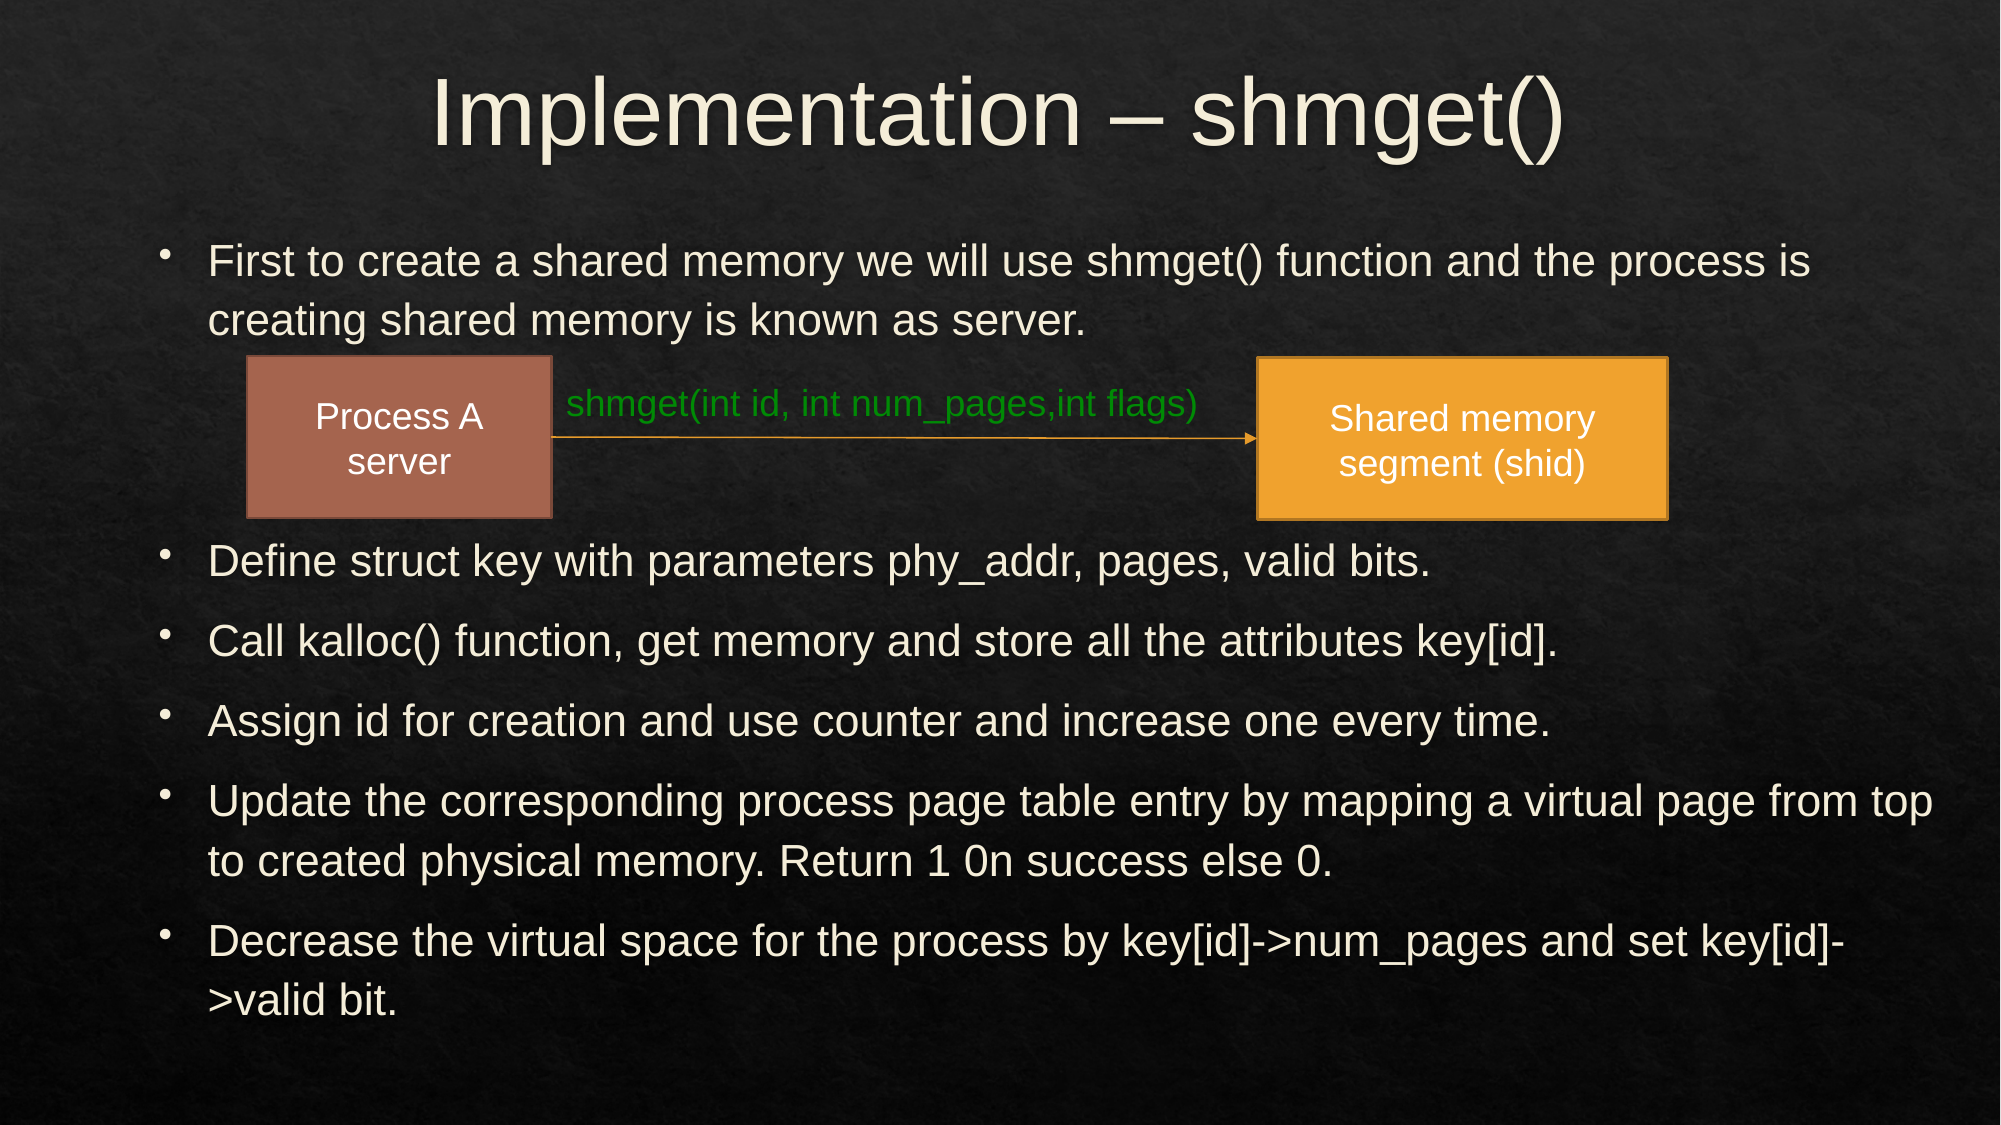

# Implementation – shmget()
First to create a shared memory we will use shmget() function and the process is creating shared memory is known as server.

Define struct key with parameters phy_addr, pages, valid bits.
Call kalloc() function, get memory and store all the attributes key[id].
Assign id for creation and use counter and increase one every time.
Update the corresponding process page table entry by mapping a virtual page from top to created physical memory. Return 1 0n success else 0.
Decrease the virtual space for the process by key[id]->num_pages and set key[id]->valid bit.

Process A server
Shared memory segment (shid)
shmget(int id, int num_pages,int flags)